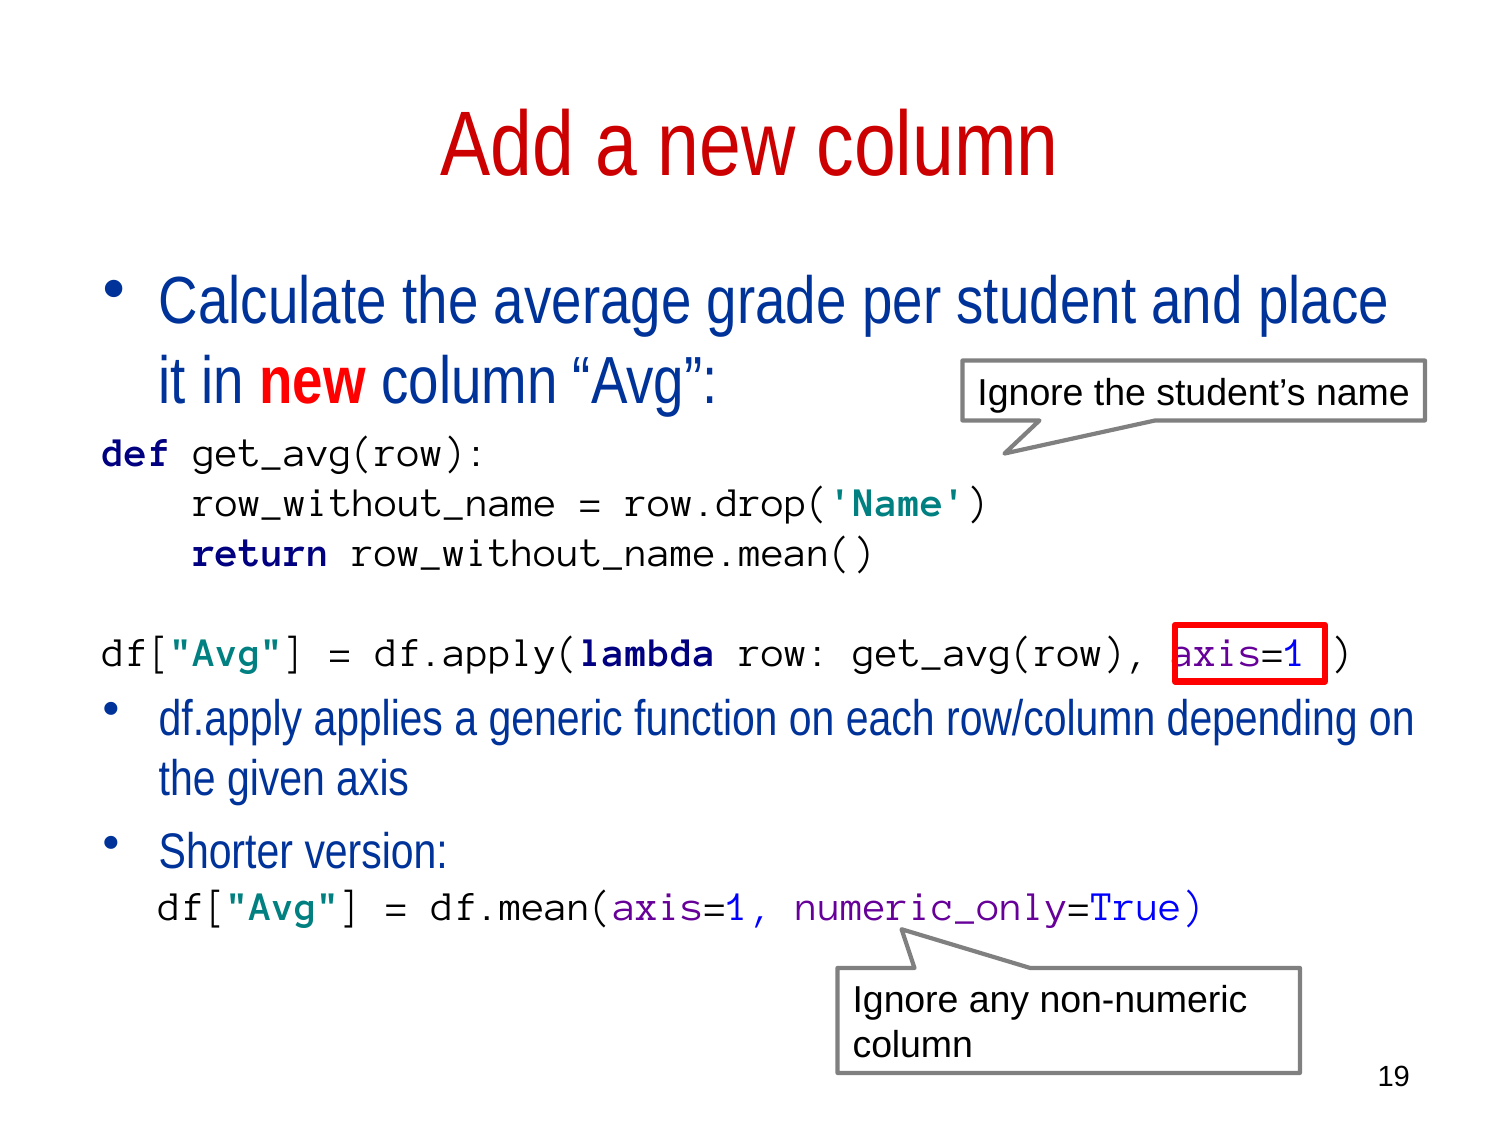

# Add a new column
Calculate the average grade per student and place it in new column “Avg”:
def get_avg(row):
    row_without_name = row.drop('Name')
    return row_without_name.mean()
df["Avg"] = df.apply(lambda row: get_avg(row), axis=1 )
df.apply applies a generic function on each row/column depending on the given axis
Shorter version:
df["Avg"] = df.mean(axis=1, numeric_only=True)

Ignore the student’s name

Ignore any non-numeric column
19